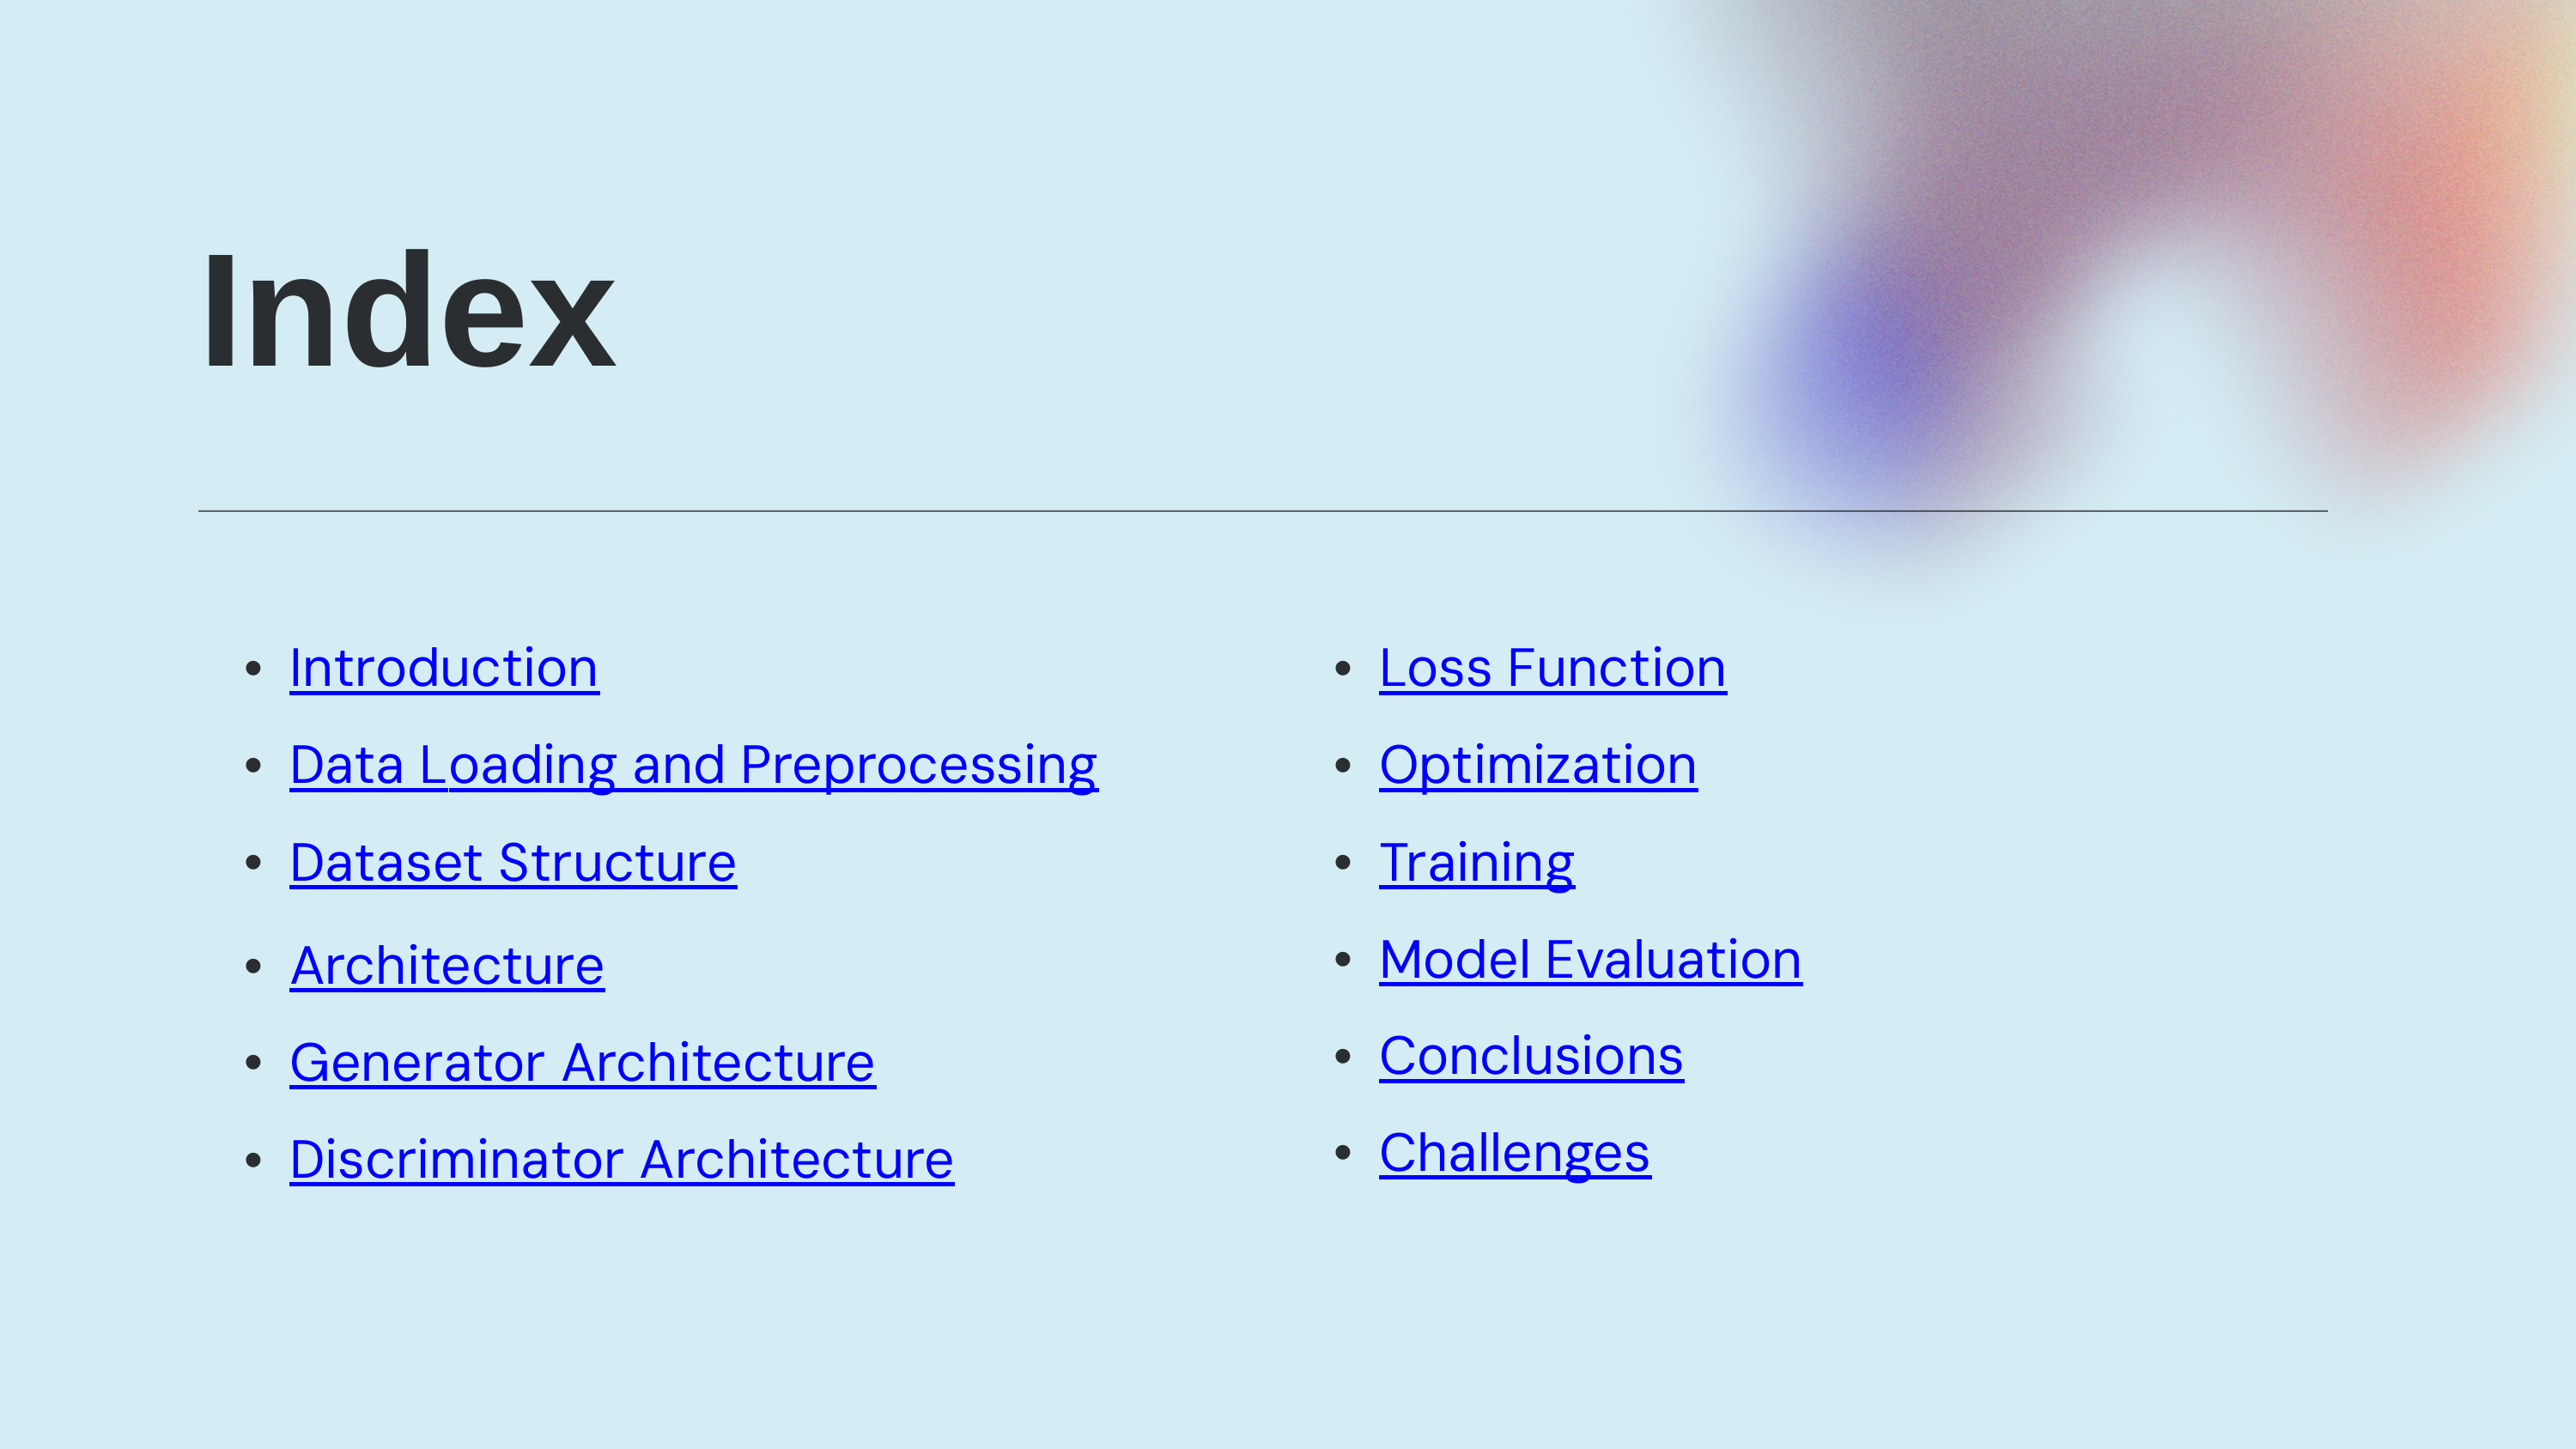

Index

Introduction
Data Loading and Preprocessing
Dataset Structure
Architecture
Generator Architecture
Discriminator Architecture

Loss Function
Optimization
Training
Model Evaluation
Conclusions
Challenges